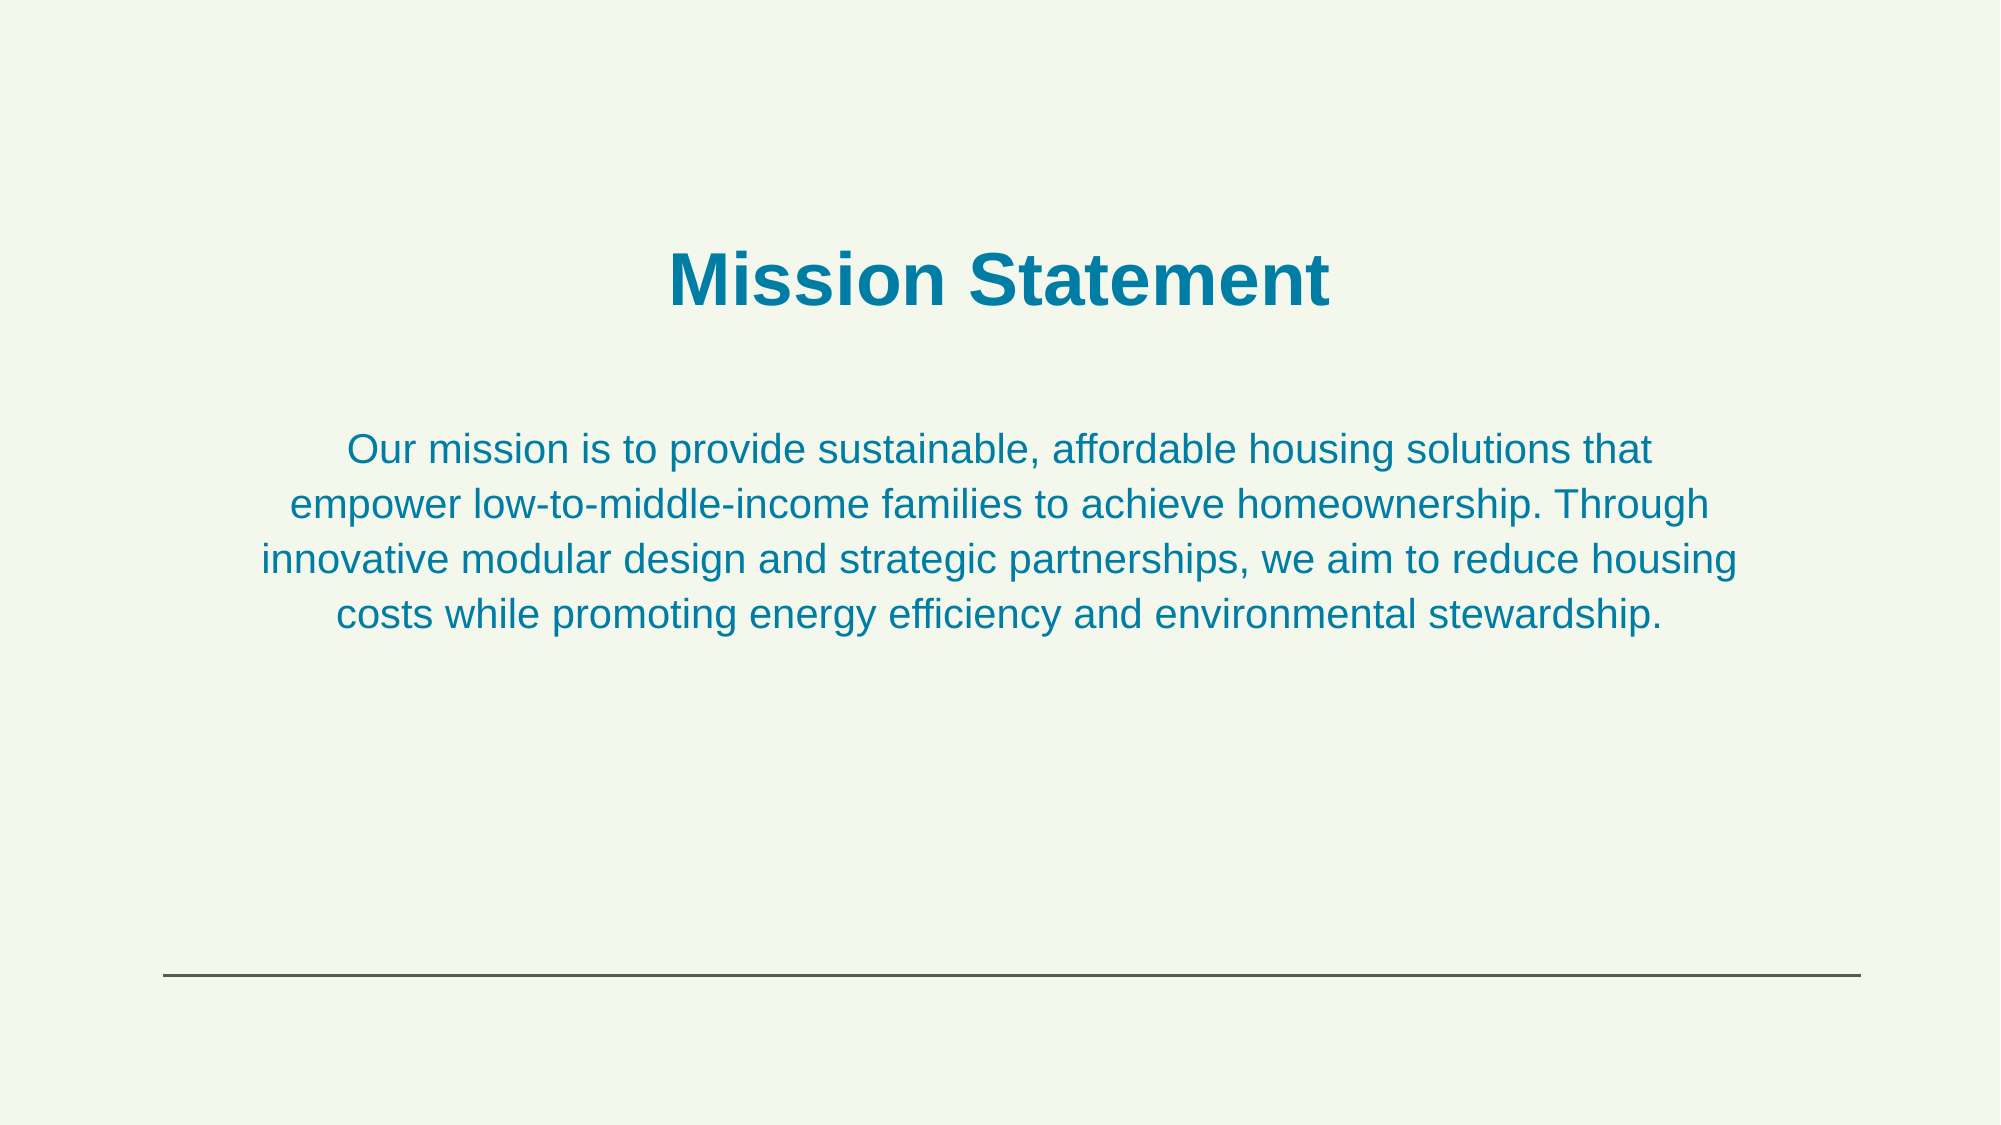

Mission Statement

Our mission is to provide sustainable, affordable housing solutions that empower low-to-middle-income families to achieve homeownership. Through innovative modular design and strategic partnerships, we aim to reduce housing costs while promoting energy efficiency and environmental stewardship.